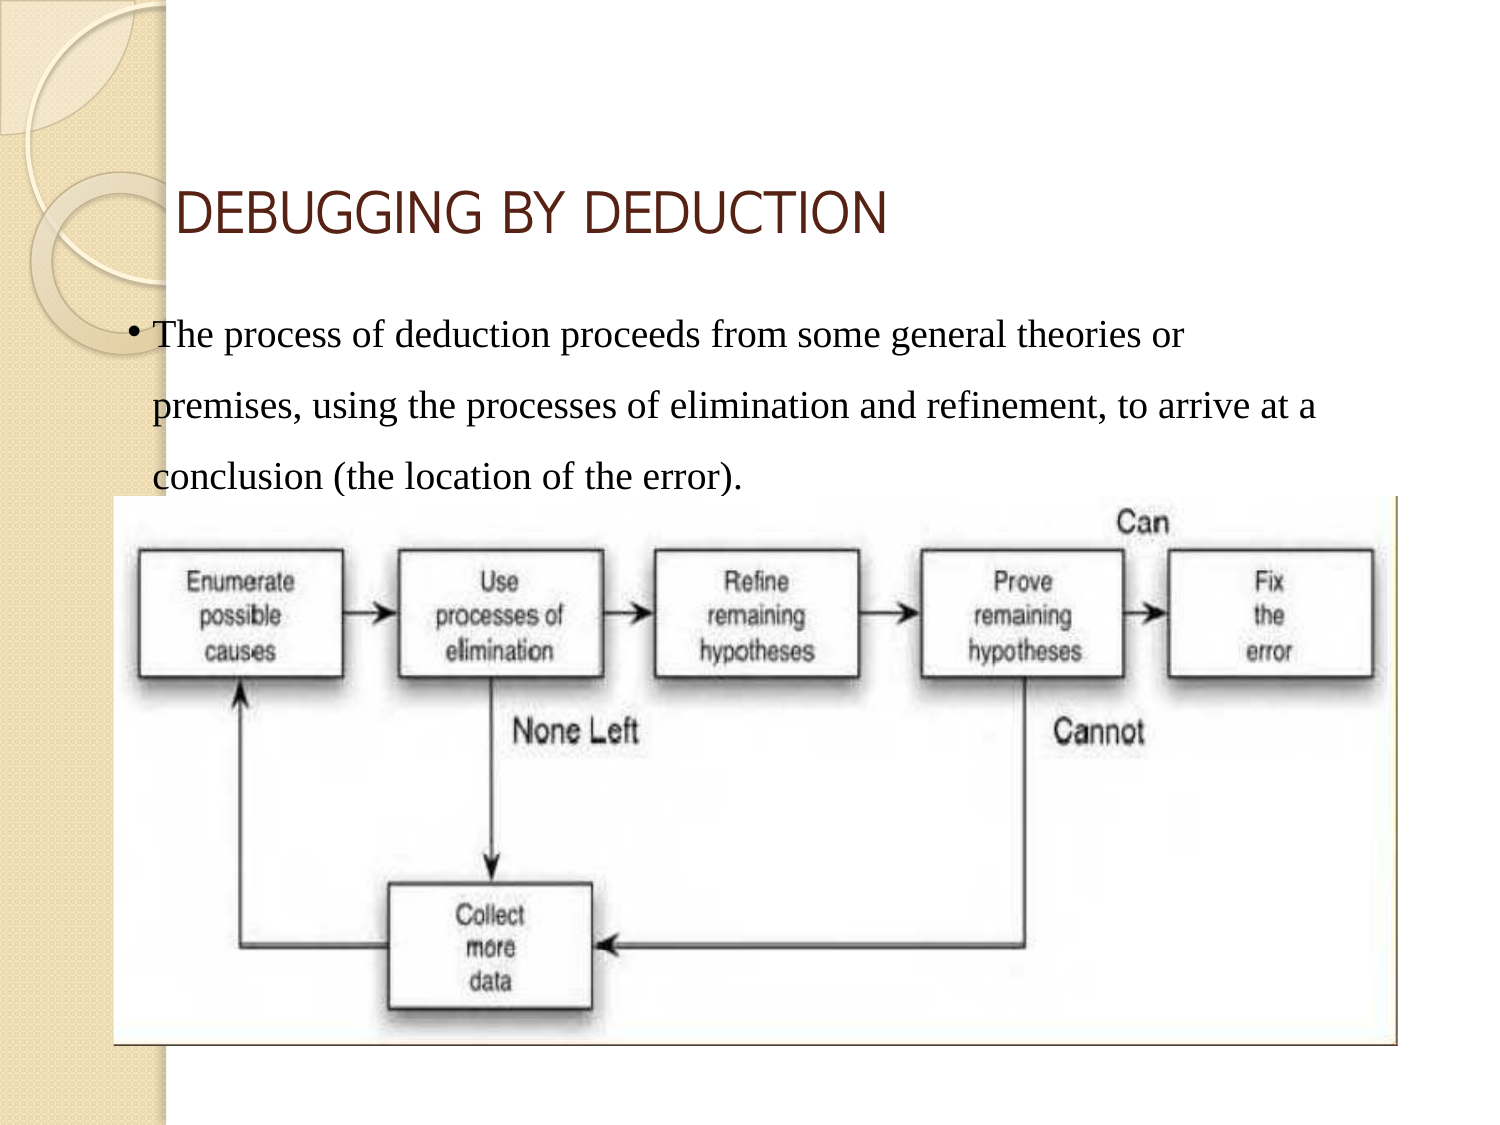

# DEBUGGING BY DEDUCTION
The process of deduction proceeds from some general theories or  premises, using the processes of elimination and refinement, to arrive at a  conclusion (the location of the error).